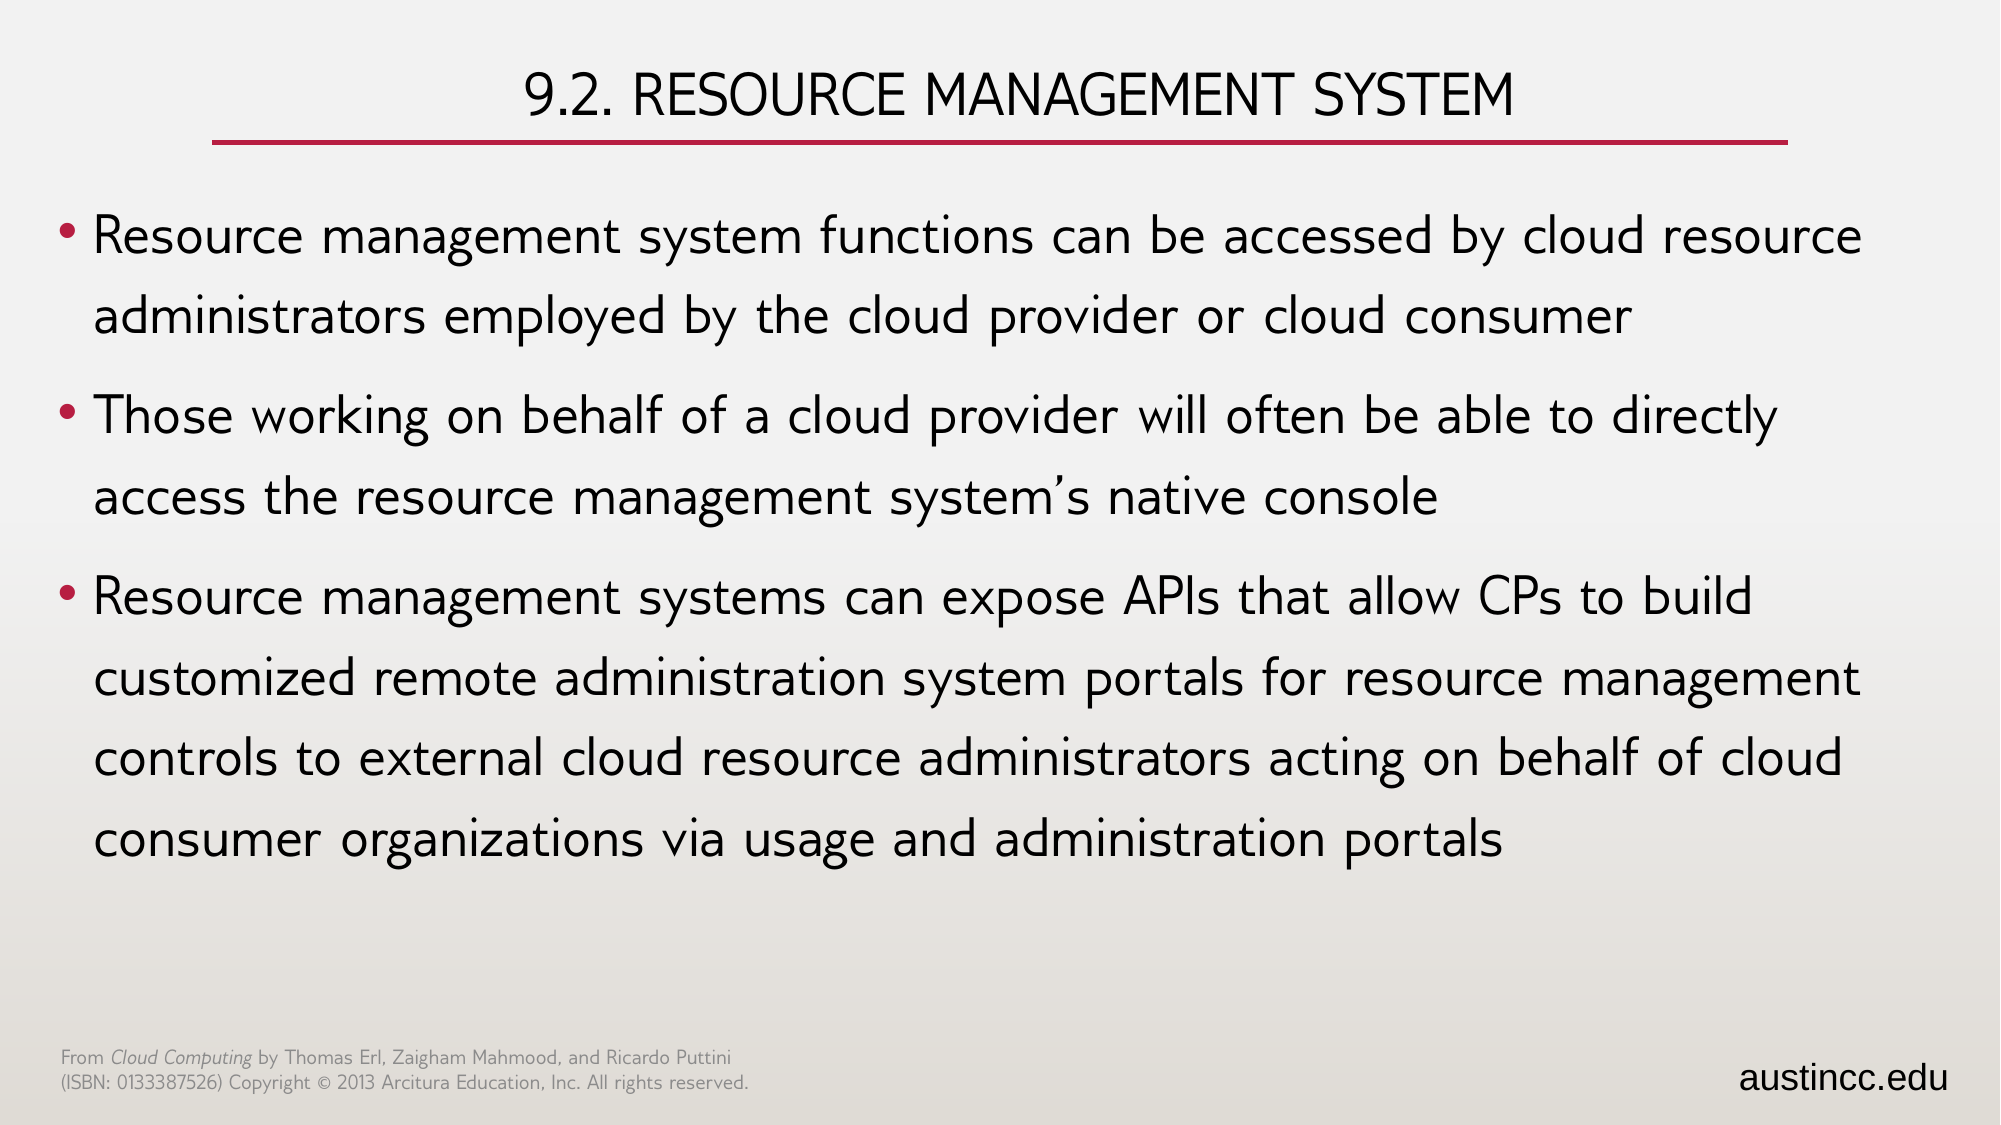

# 9.2. Resource Management System
Resource management system functions can be accessed by cloud resource administrators employed by the cloud provider or cloud consumer
Those working on behalf of a cloud provider will often be able to directly access the resource management system’s native console
Resource management systems can expose APIs that allow CPs to build customized remote administration system portals for resource management controls to external cloud resource administrators acting on behalf of cloud consumer organizations via usage and administration portals
From Cloud Computing by Thomas Erl, Zaigham Mahmood, and Ricardo Puttini
(ISBN: 0133387526) Copyright © 2013 Arcitura Education, Inc. All rights reserved.